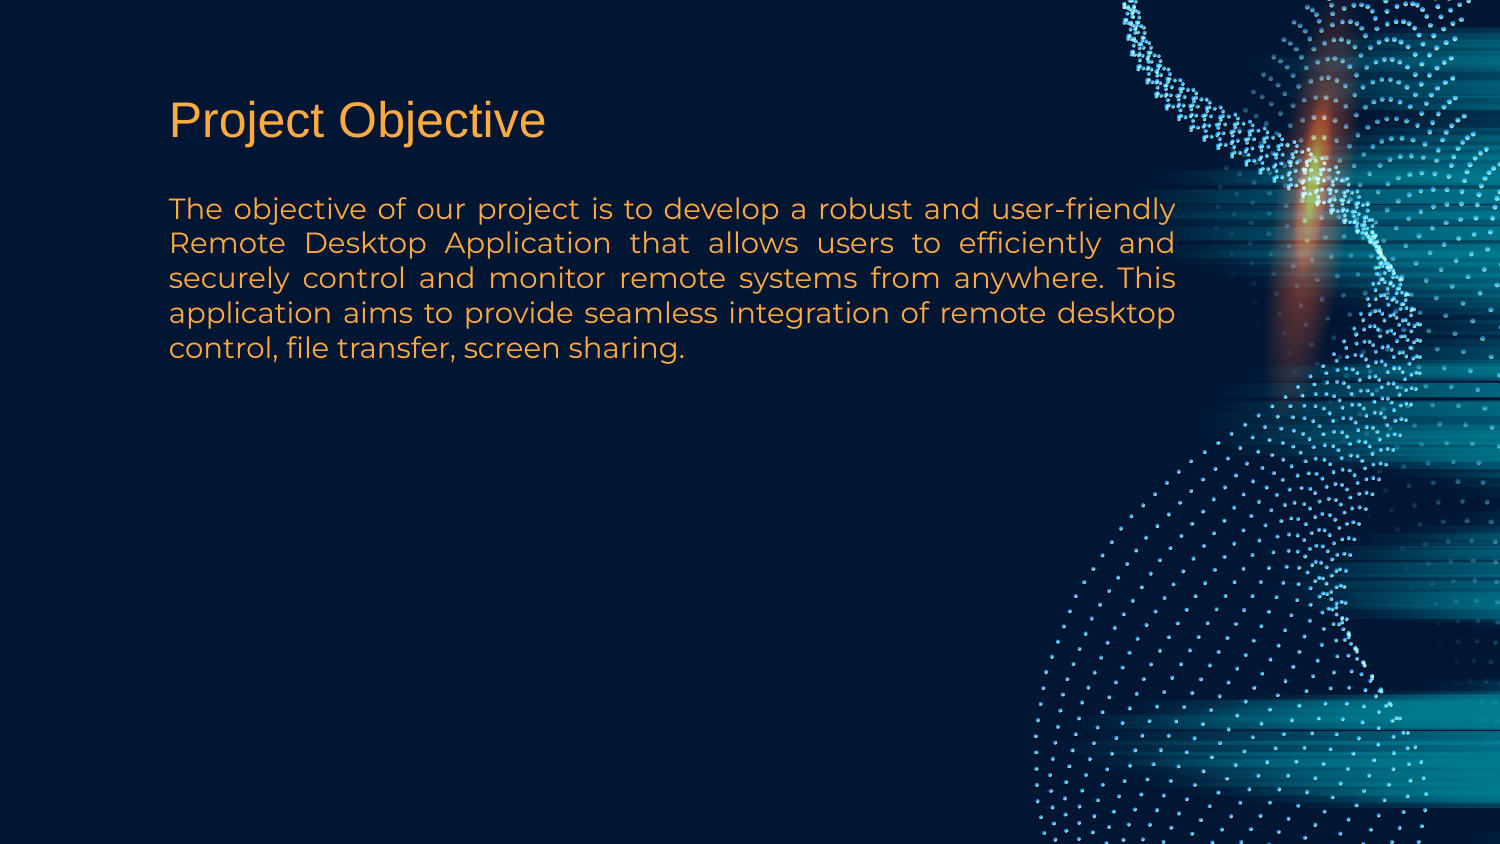

# Project Objective
The objective of our project is to develop a robust and user-friendly Remote Desktop Application that allows users to efficiently and securely control and monitor remote systems from anywhere. This application aims to provide seamless integration of remote desktop control, file transfer, screen sharing.